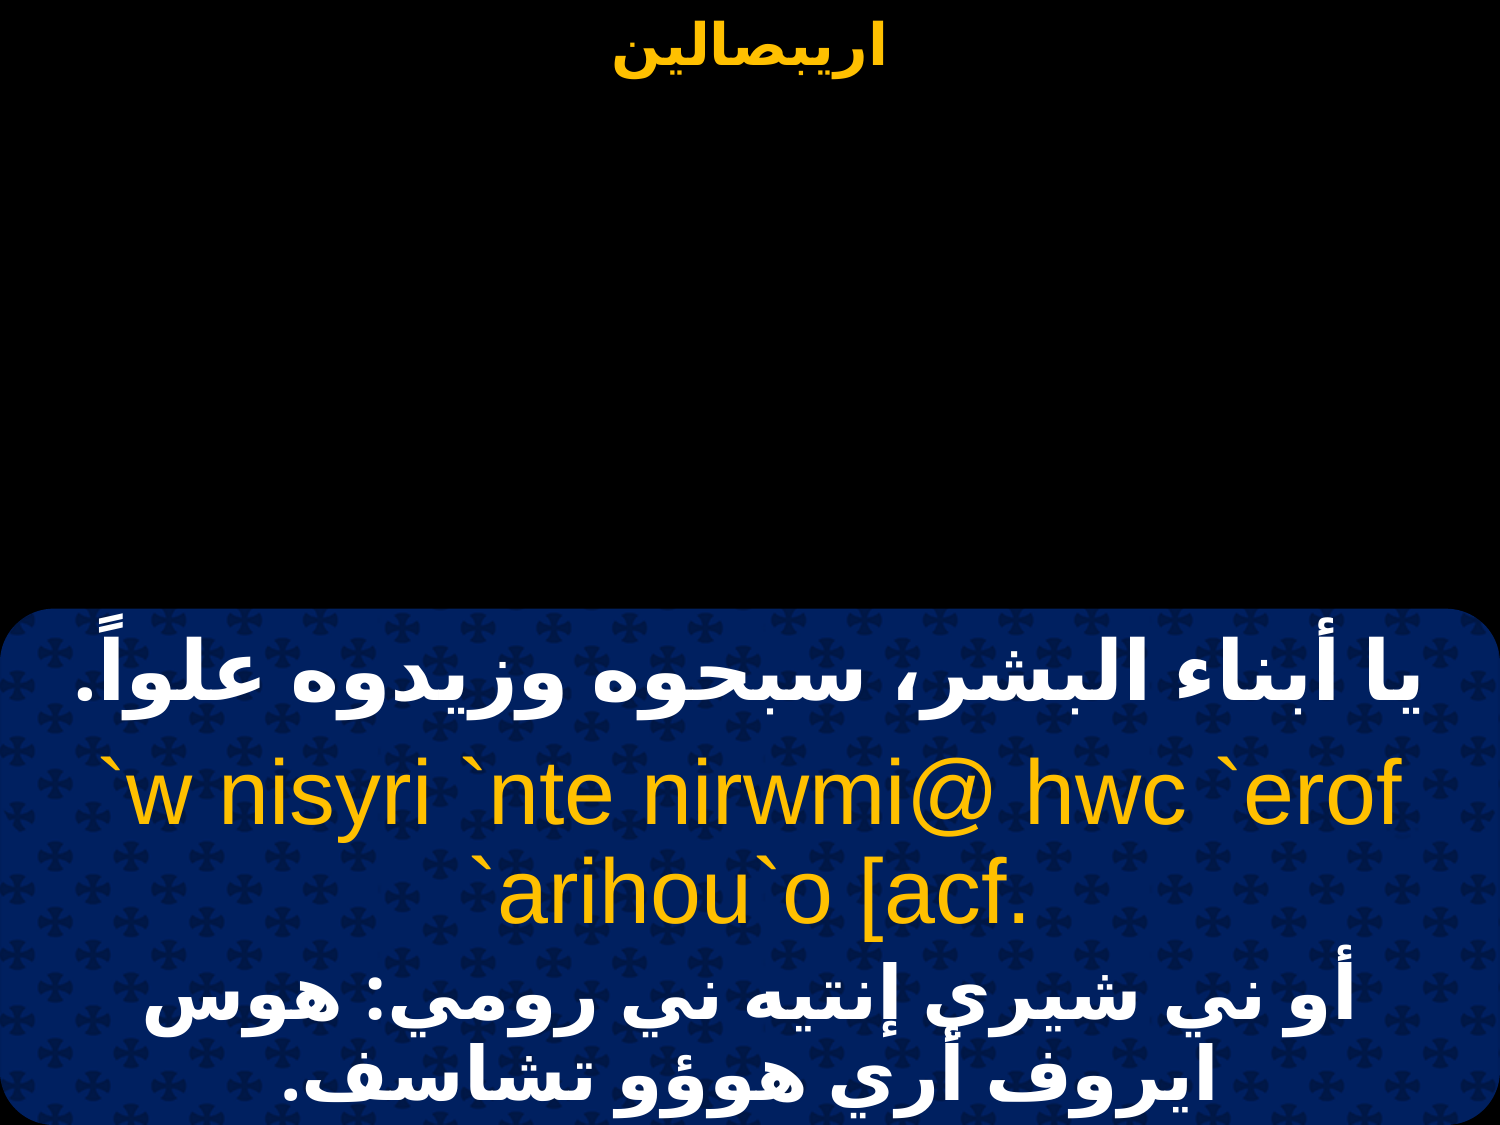

#
يا أبناء البشر، سبحوه وزيدوه علواً.
`w nisyri `nte nirwmi@ hwc `erof `arihou`o [acf.
أو ني شيري إنتيه ني رومي: هوس ايروف أري هوؤو تشاسف.